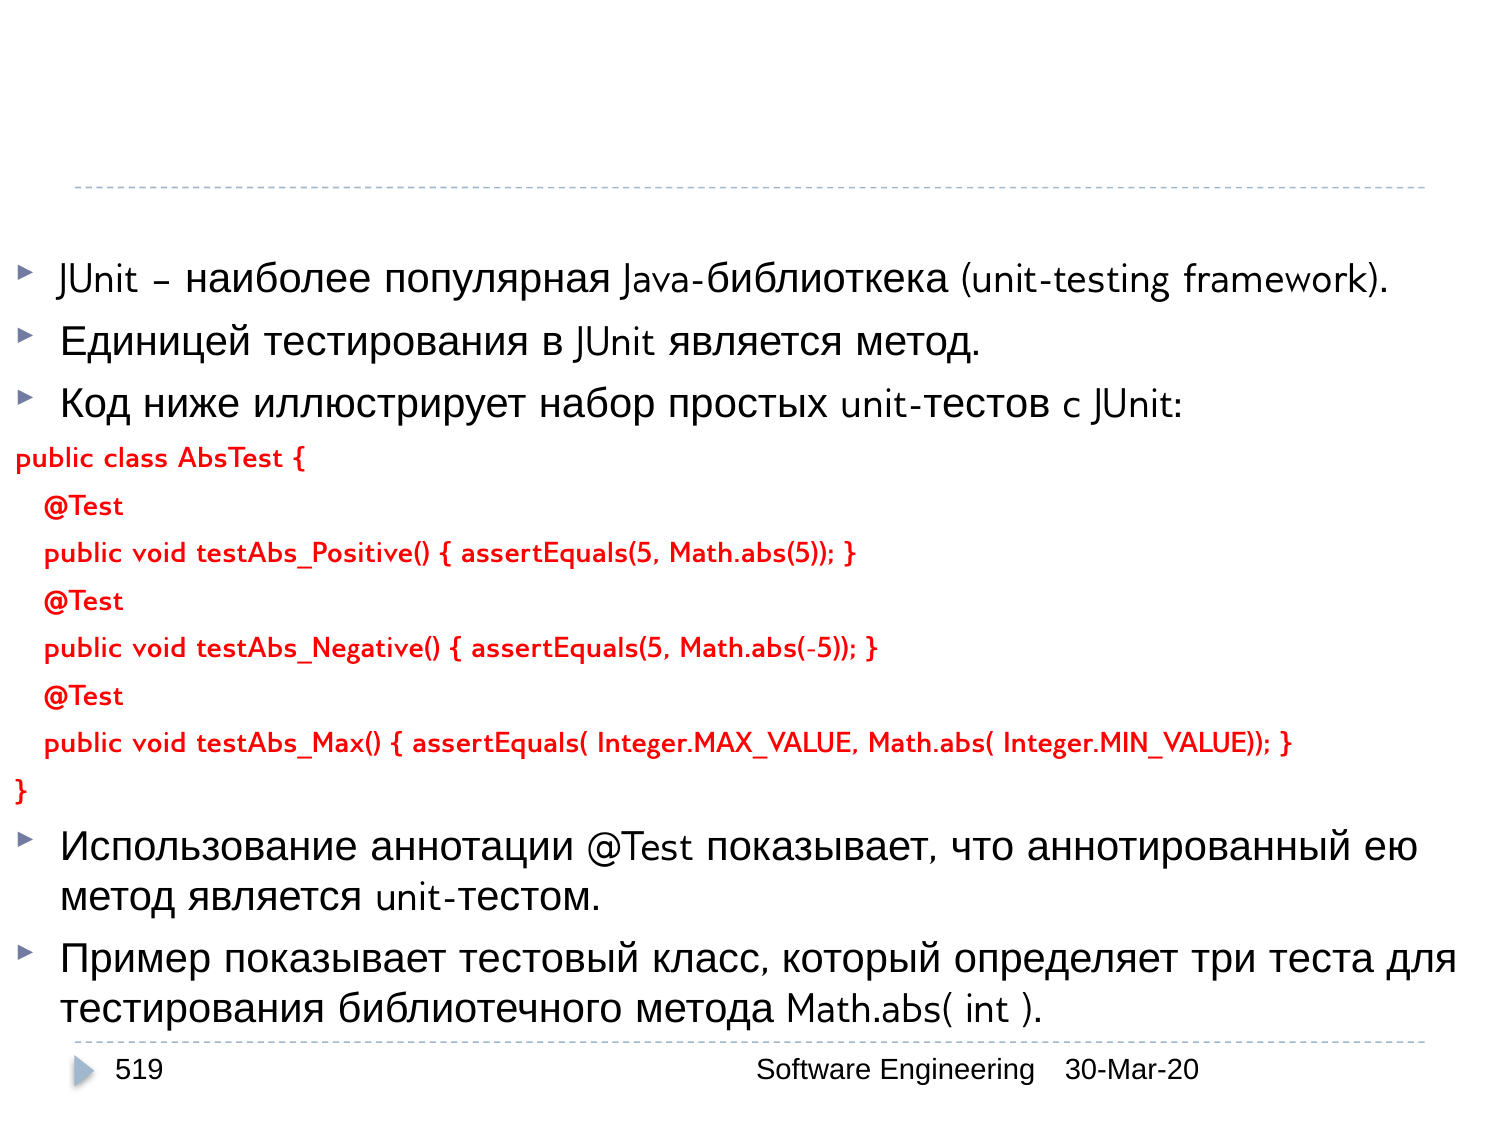

JUnit – наиболее популярная Java-библиоткека (unit-testing framework).
Единицей тестирования в JUnit является метод.
Код ниже иллюстрирует набор простых unit-тестов c JUnit:
public class AbsTest {
   @Test
   public void testAbs_Positive() { assertEquals(5, Math.abs(5)); }
   @Test
   public void testAbs_Negative() { assertEquals(5, Math.abs(-5)); }
   @Test
   public void testAbs_Max() { assertEquals( Integer.MAX_VALUE, Math.abs( Integer.MIN_VALUE)); }
}
Использование аннотации @Test показывает, что аннотированный ею метод является unit-тестом.
Пример показывает тестовый класс, который определяет три теста для тестирования библиотечного метода Math.abs( int ).
519
Software Engineering
30-Mar-20